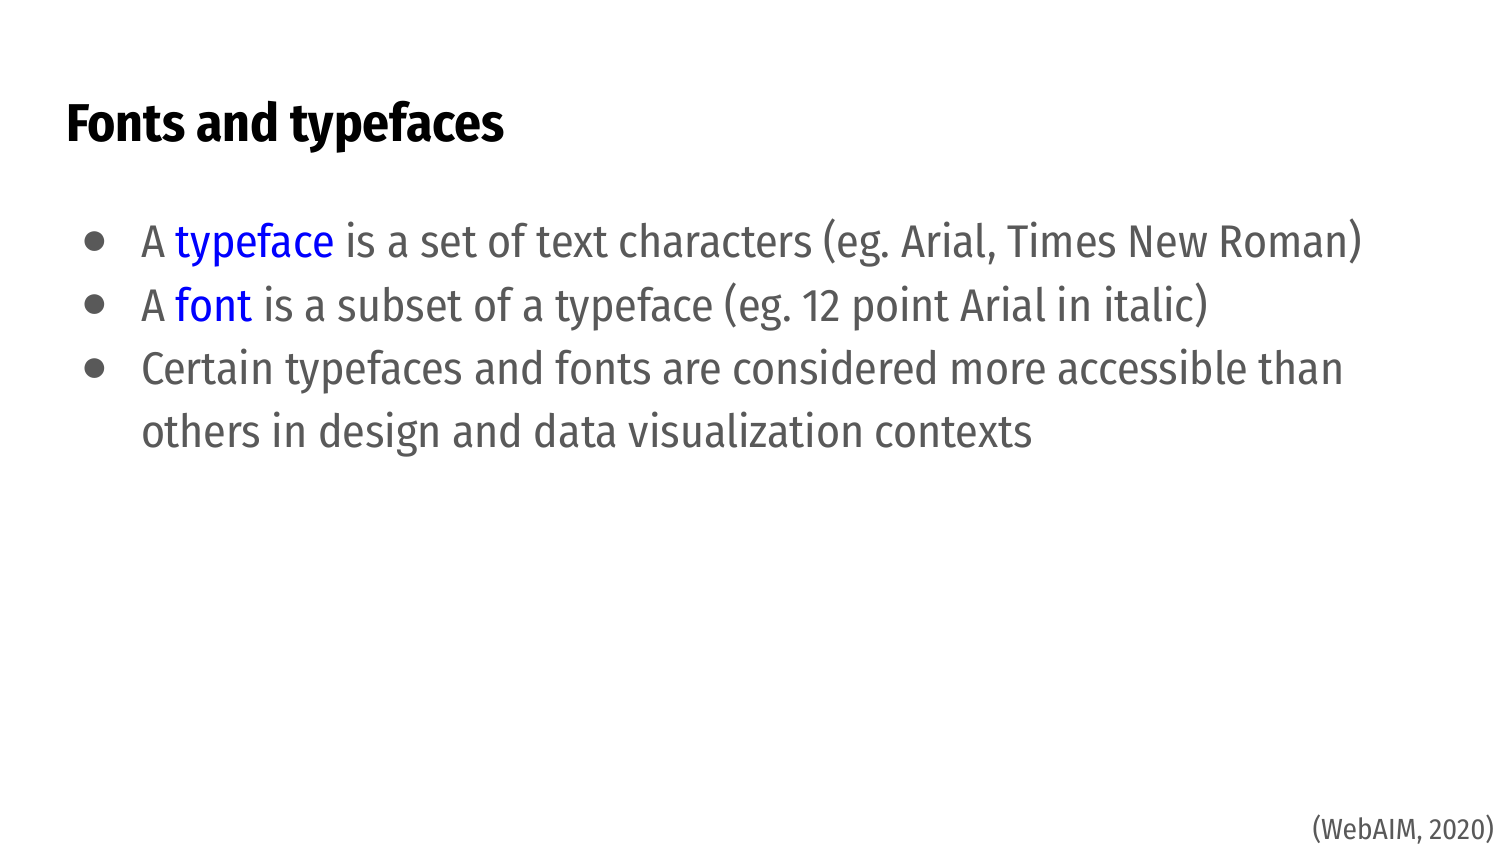

# Fonts and typefaces
A typeface is a set of text characters (eg. Arial, Times New Roman)
A font is a subset of a typeface (eg. 12 point Arial in italic)
Certain typefaces and fonts are considered more accessible than others in design and data visualization contexts
(WebAIM, 2020)